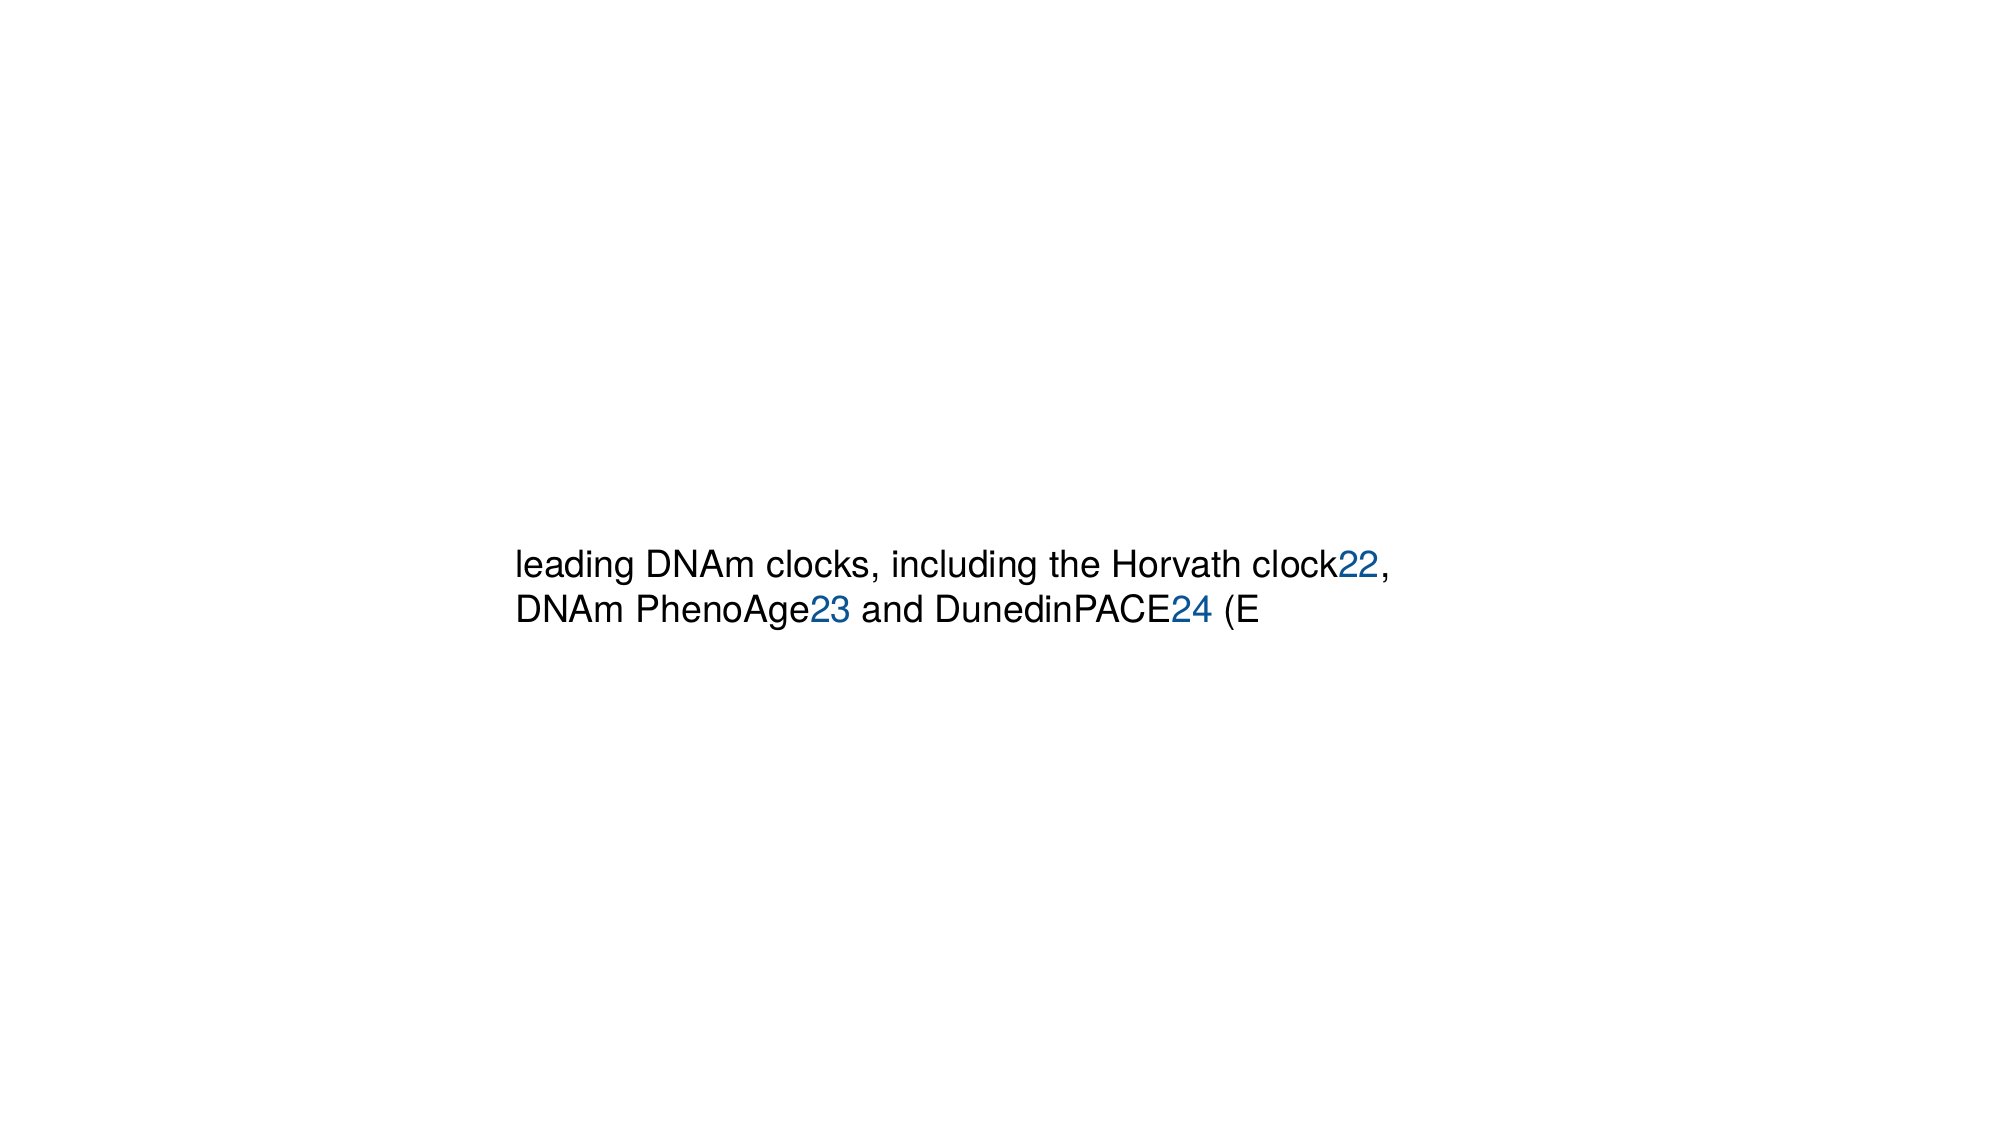

leading DNAm clocks, including the Horvath clock22, DNAm PhenoAge23 and DunedinPACE24 (E